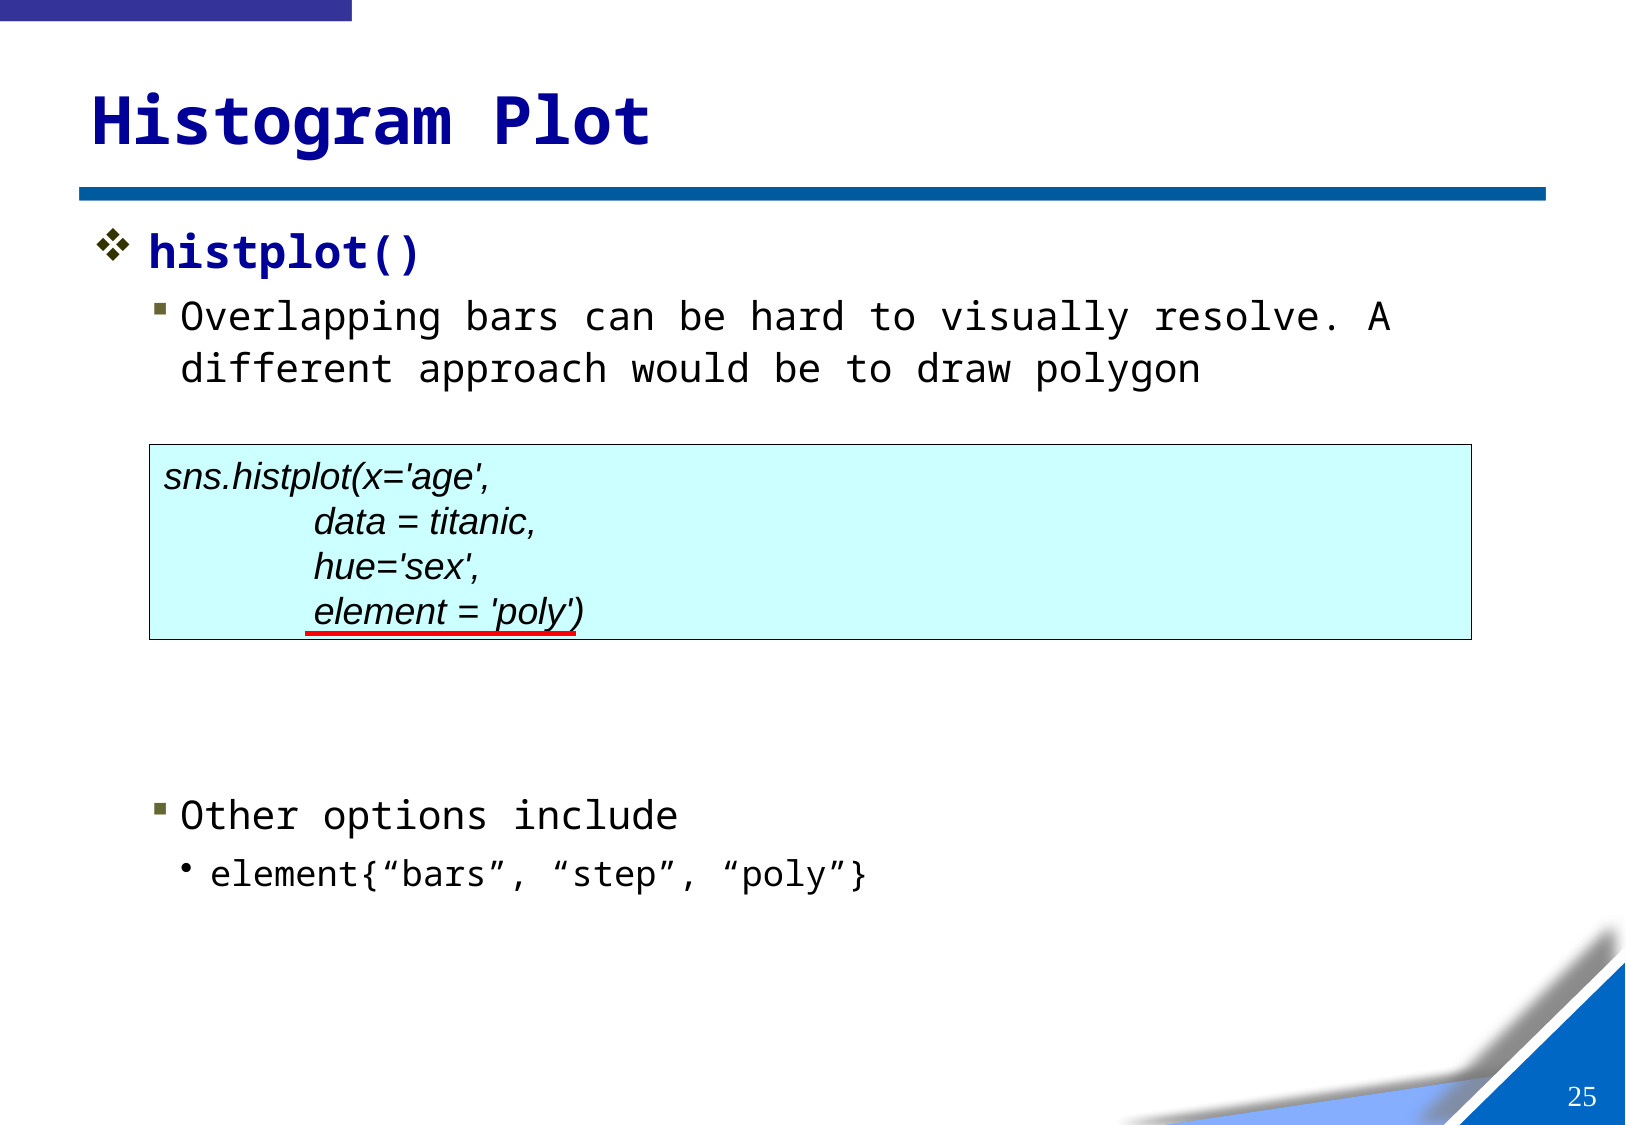

# Histogram Plot
histplot()
Overlapping bars can be hard to visually resolve. A different approach would be to draw polygon

Other options include
element{“bars”, “step”, “poly”}

sns.histplot(x='age',
	data = titanic,
	hue='sex',
	element = 'poly')
25